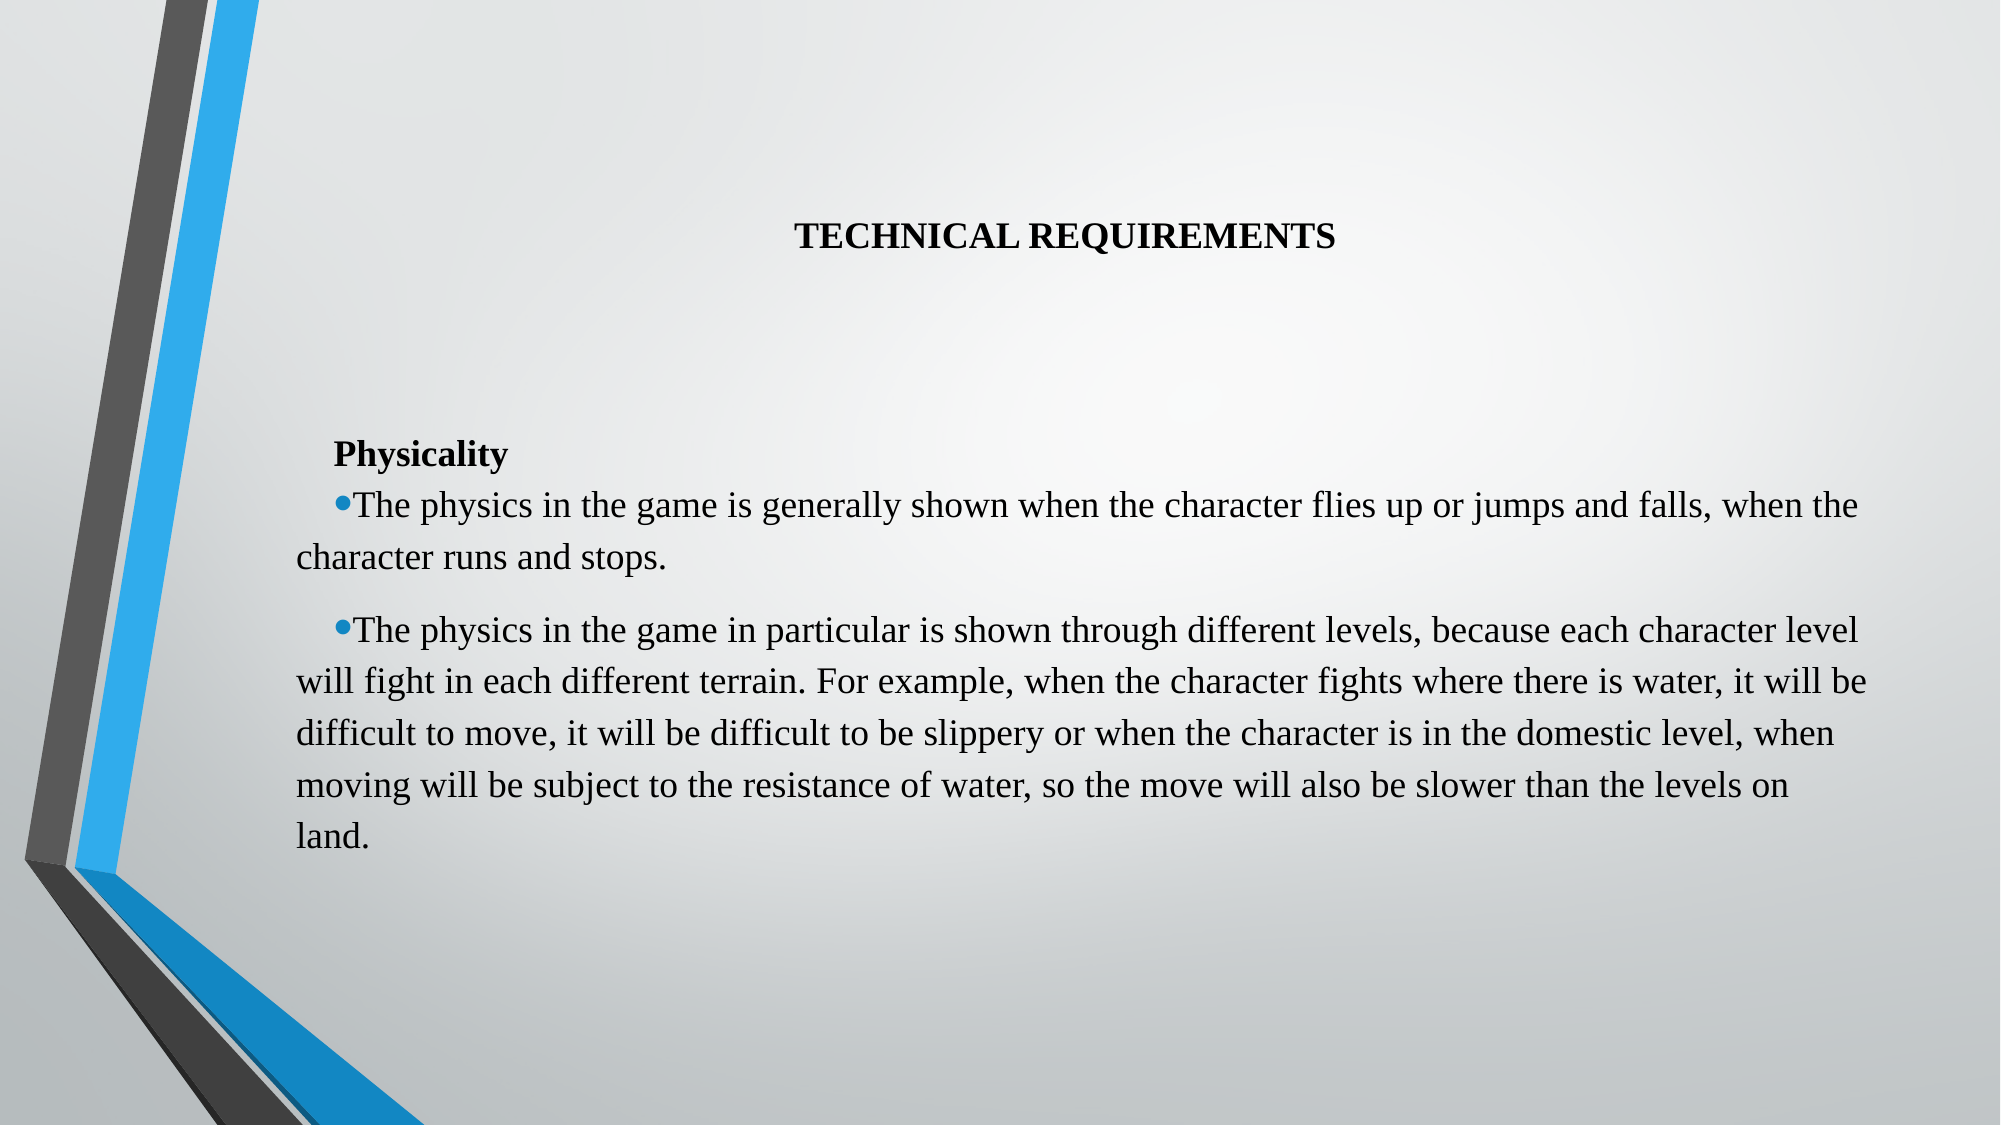

# TECHNICAL REQUIREMENTS
Physicality
The physics in the game is generally shown when the character flies up or jumps and falls, when the character runs and stops.
The physics in the game in particular is shown through different levels, because each character level will fight in each different terrain. For example, when the character fights where there is water, it will be difficult to move, it will be difficult to be slippery or when the character is in the domestic level, when moving will be subject to the resistance of water, so the move will also be slower than the levels on land.